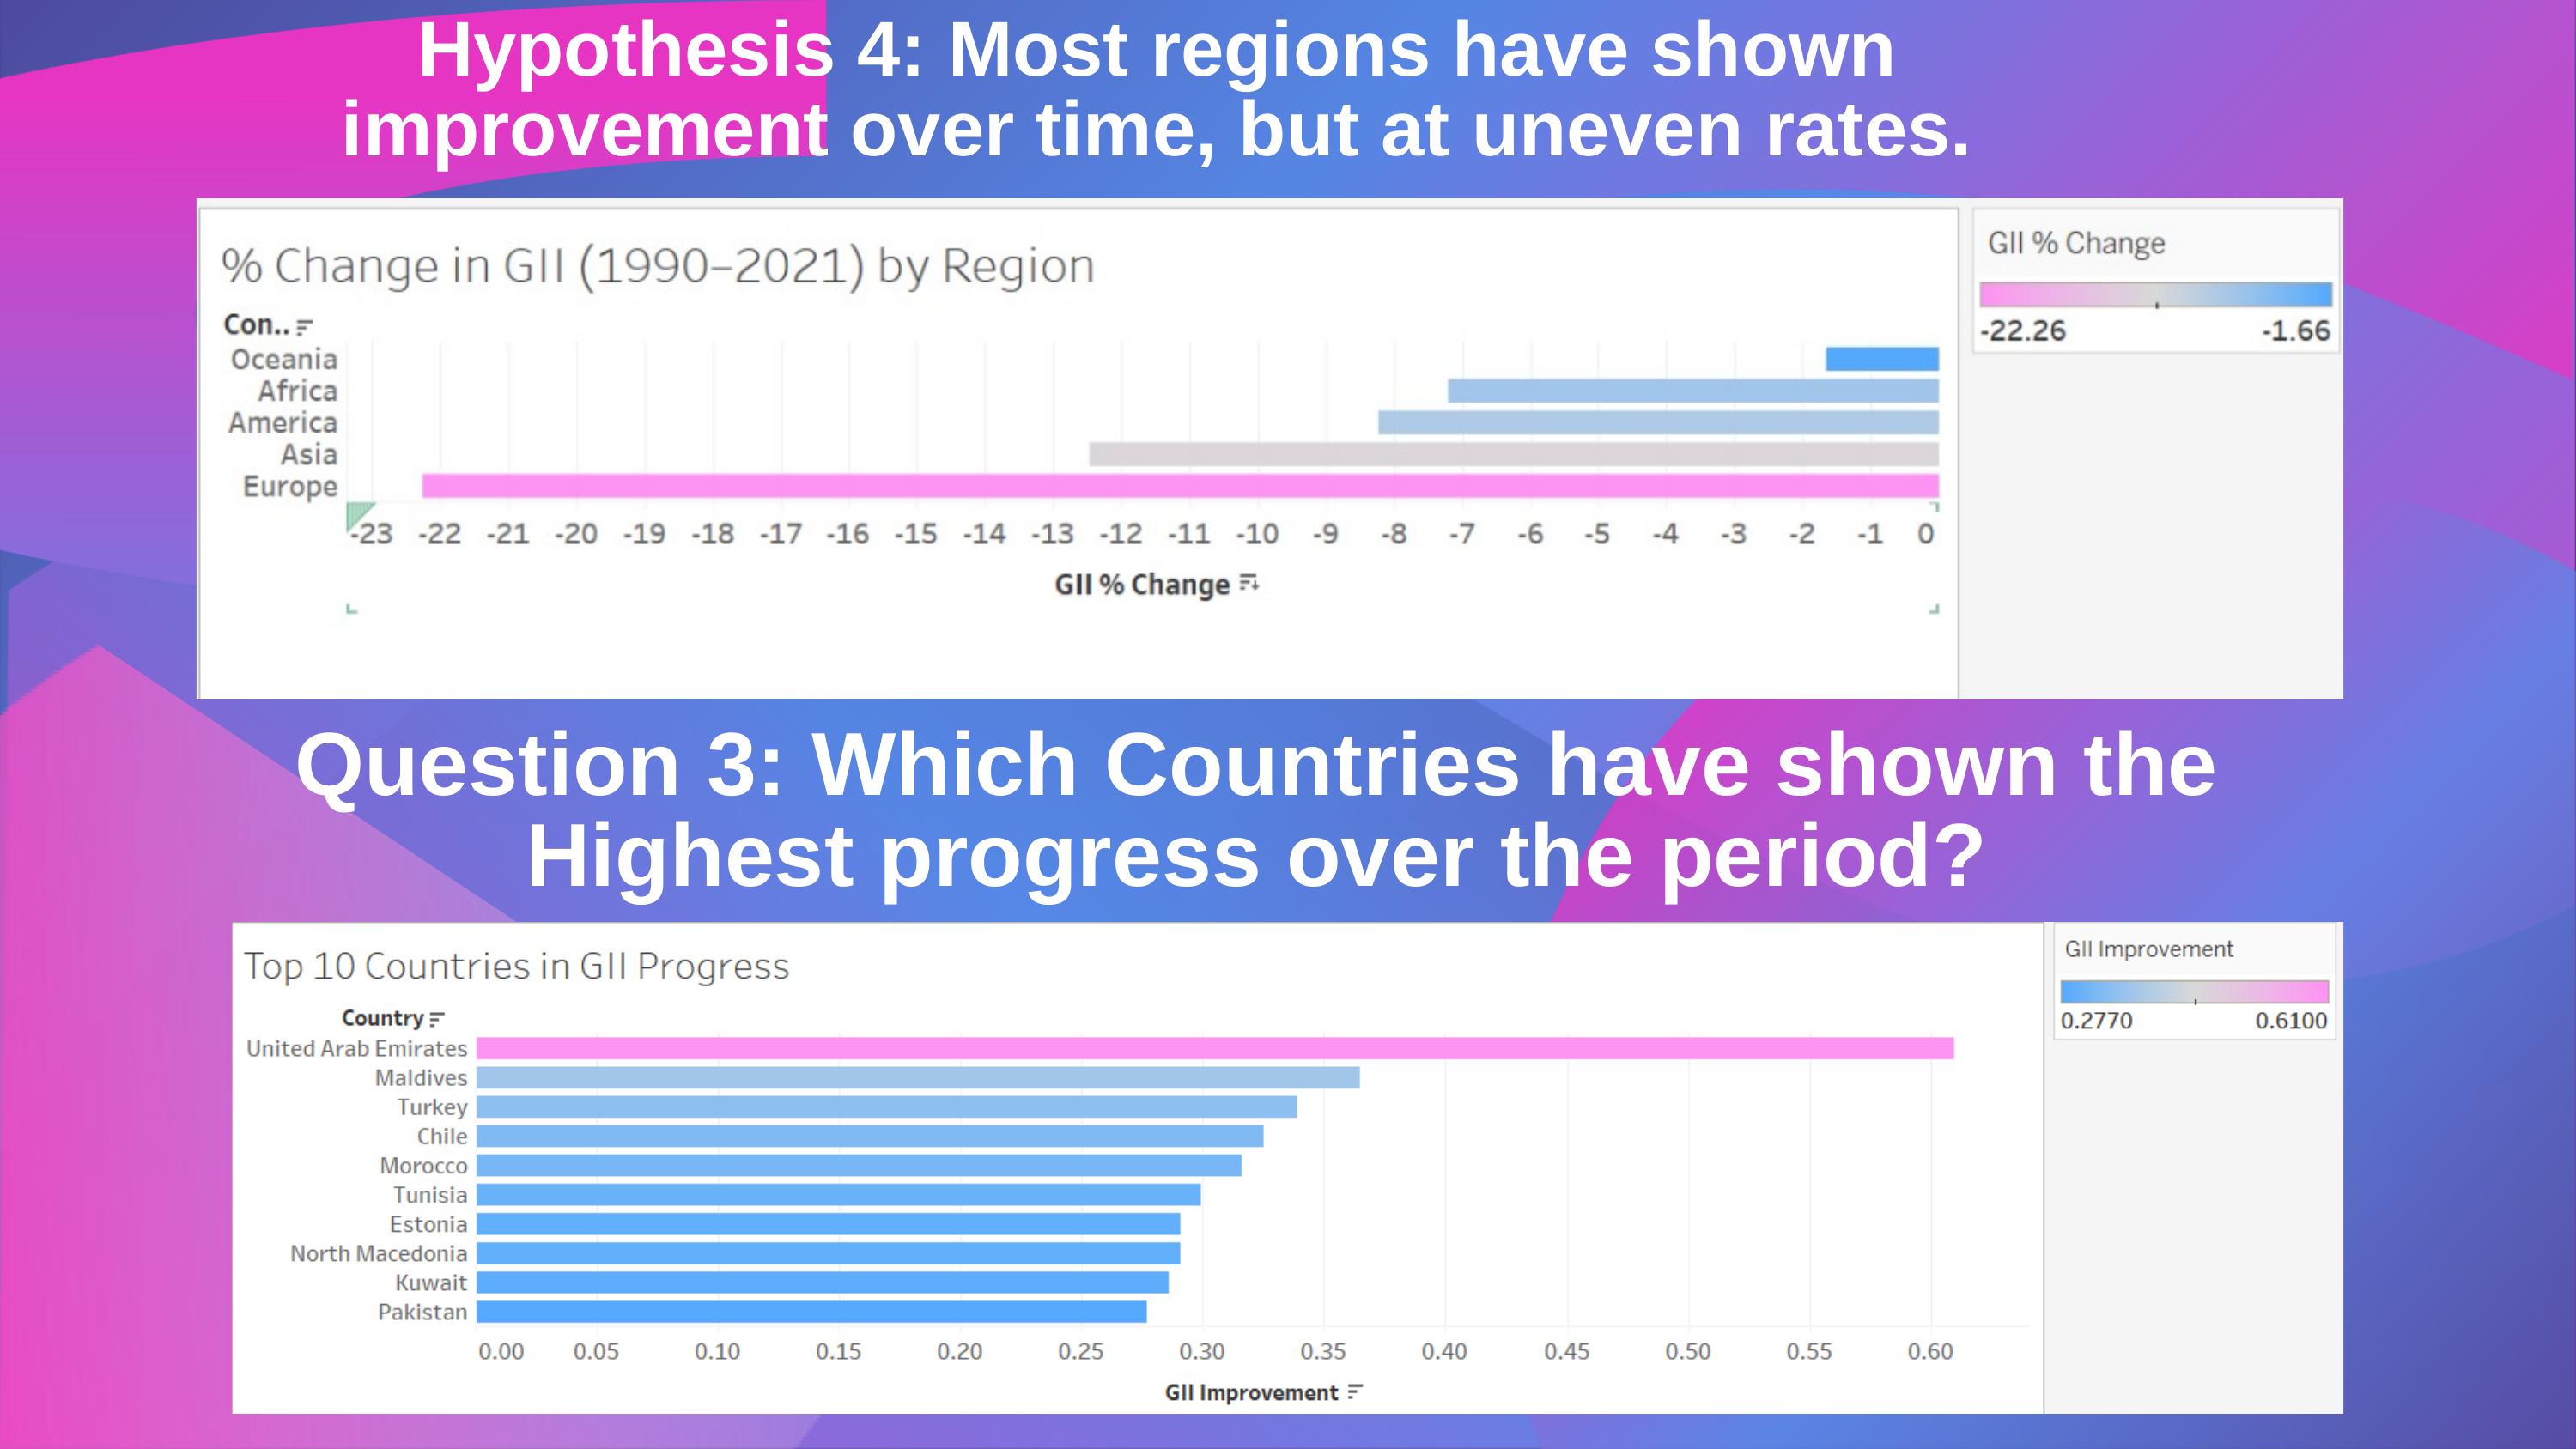

Hypothesis 4: Most regions have shown improvement over time, but at uneven rates.

Question 3: Which Countries have shown the Highest progress over the period?